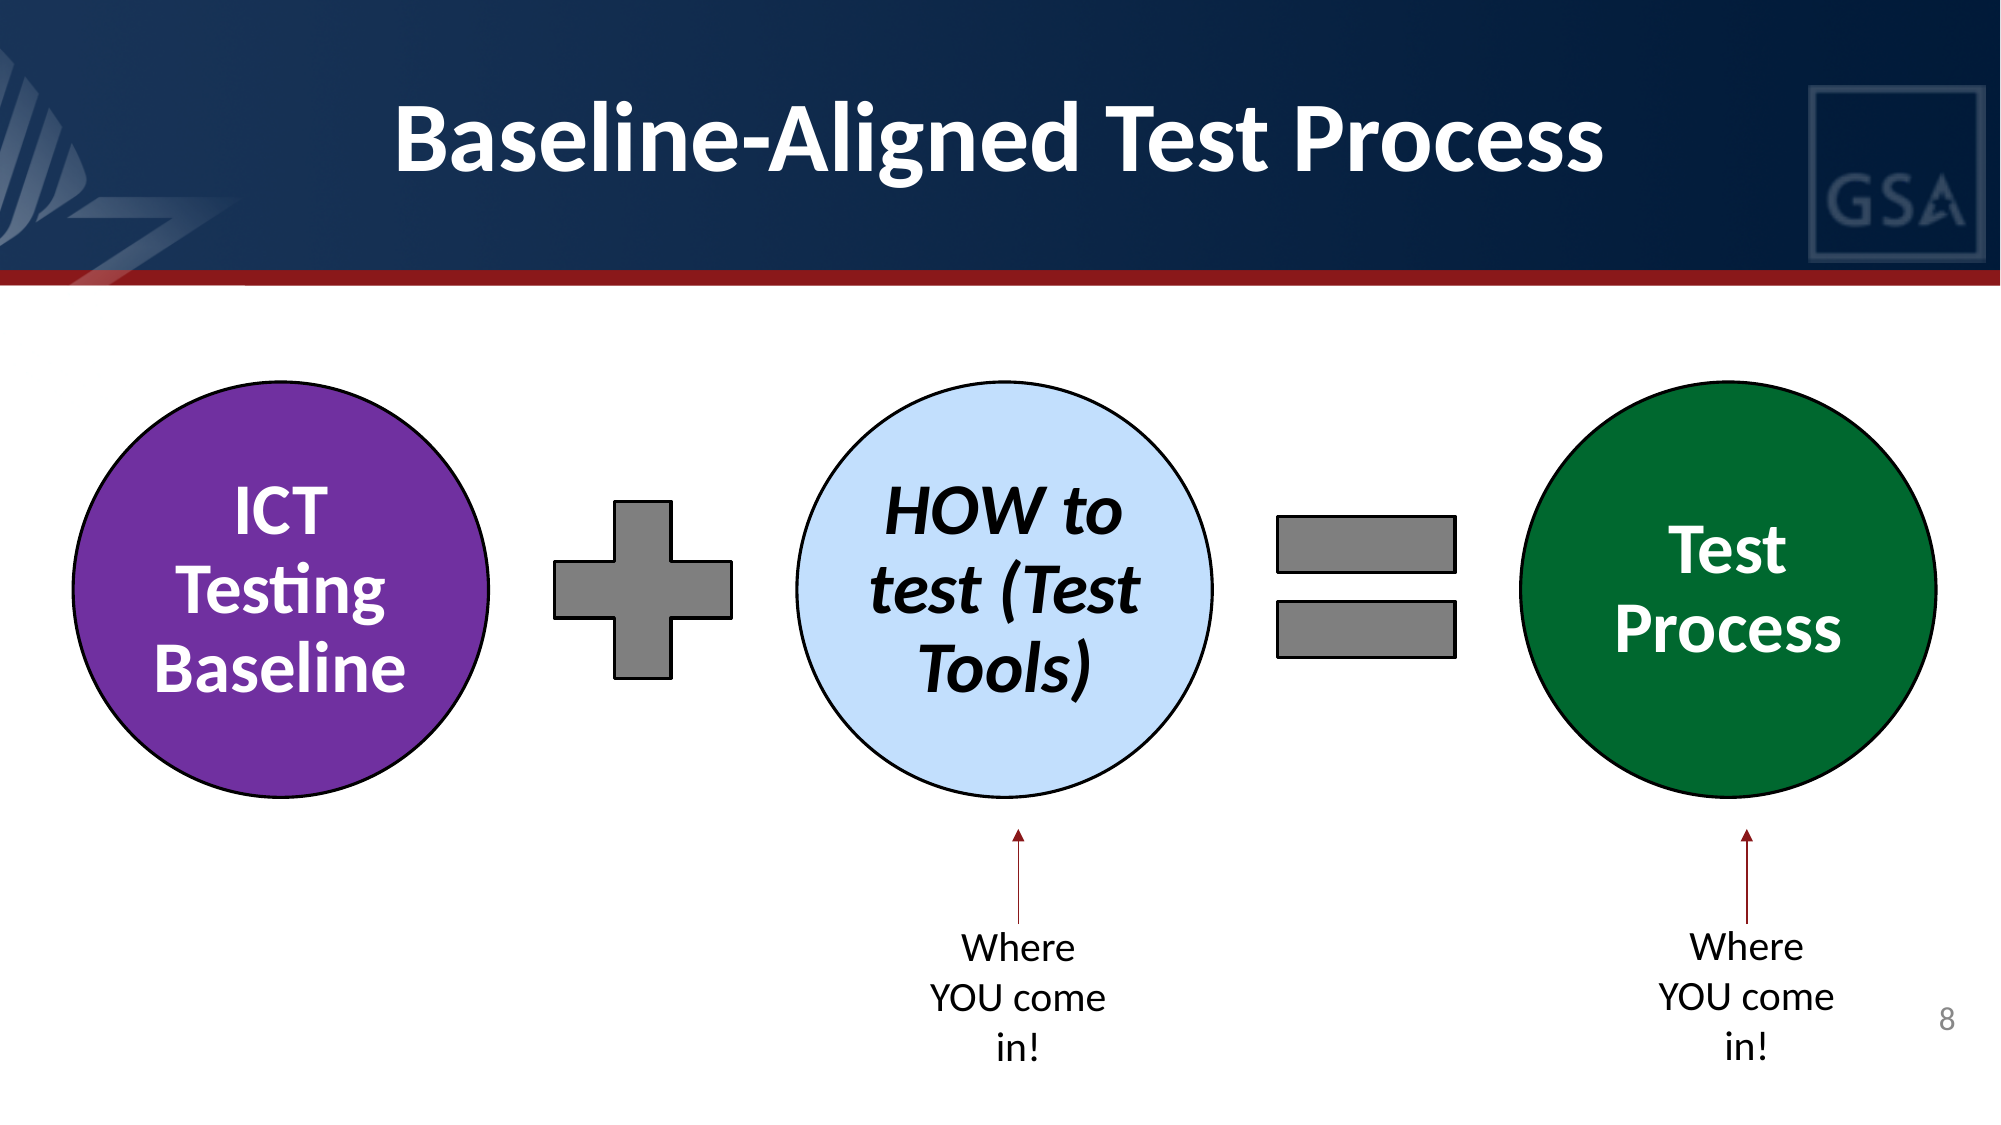

# Baseline-Aligned Test Process

ICT Testing Baseline
HOW to test (Test Tools)
Test Process

Where YOU come in!
Where YOU come in!
8